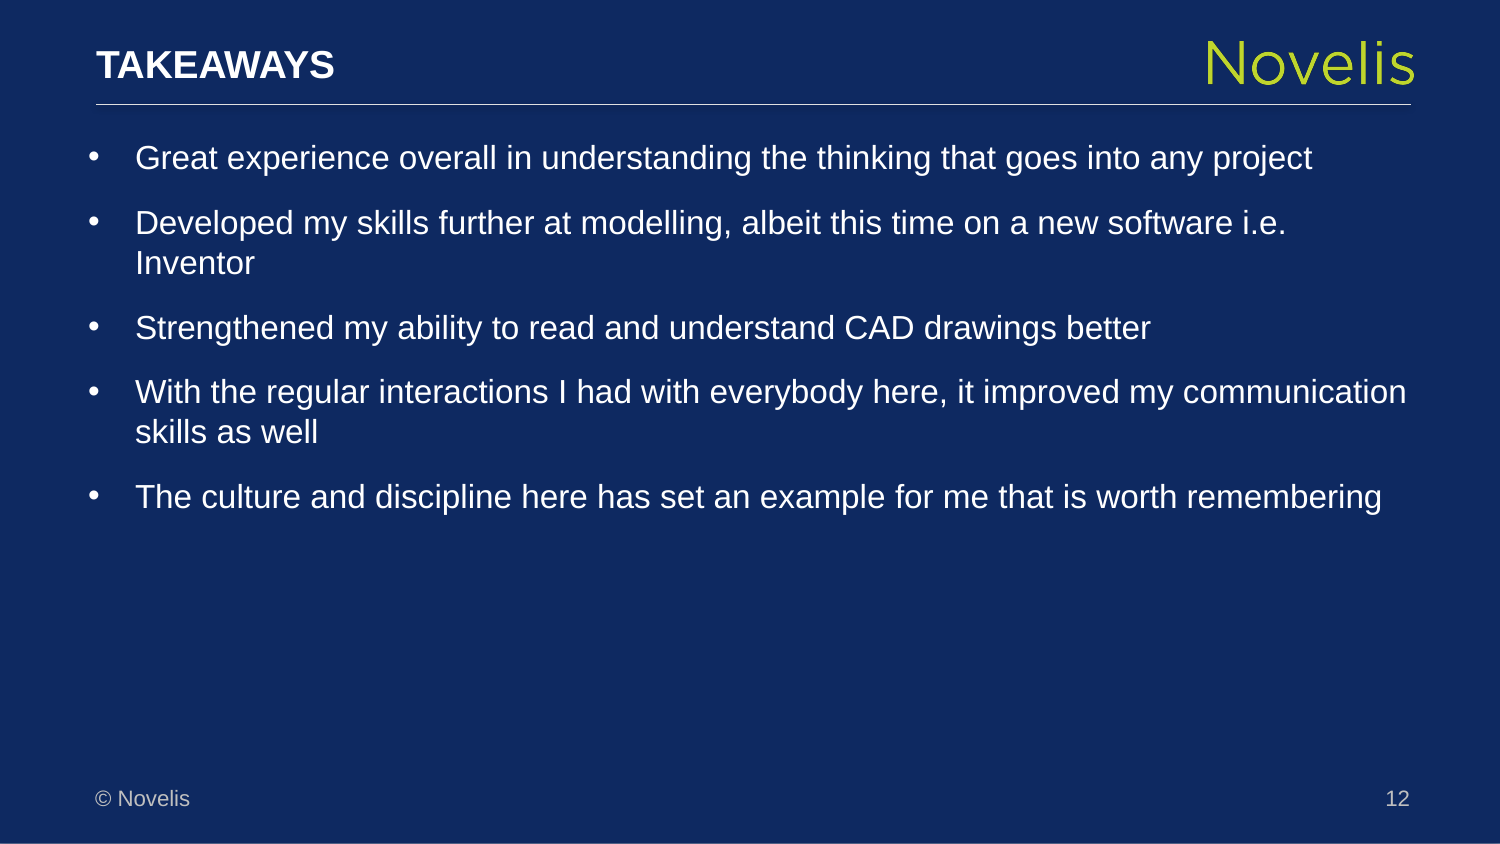

# Takeaways
Great experience overall in understanding the thinking that goes into any project
Developed my skills further at modelling, albeit this time on a new software i.e. Inventor
Strengthened my ability to read and understand CAD drawings better
With the regular interactions I had with everybody here, it improved my communication skills as well
The culture and discipline here has set an example for me that is worth remembering

12